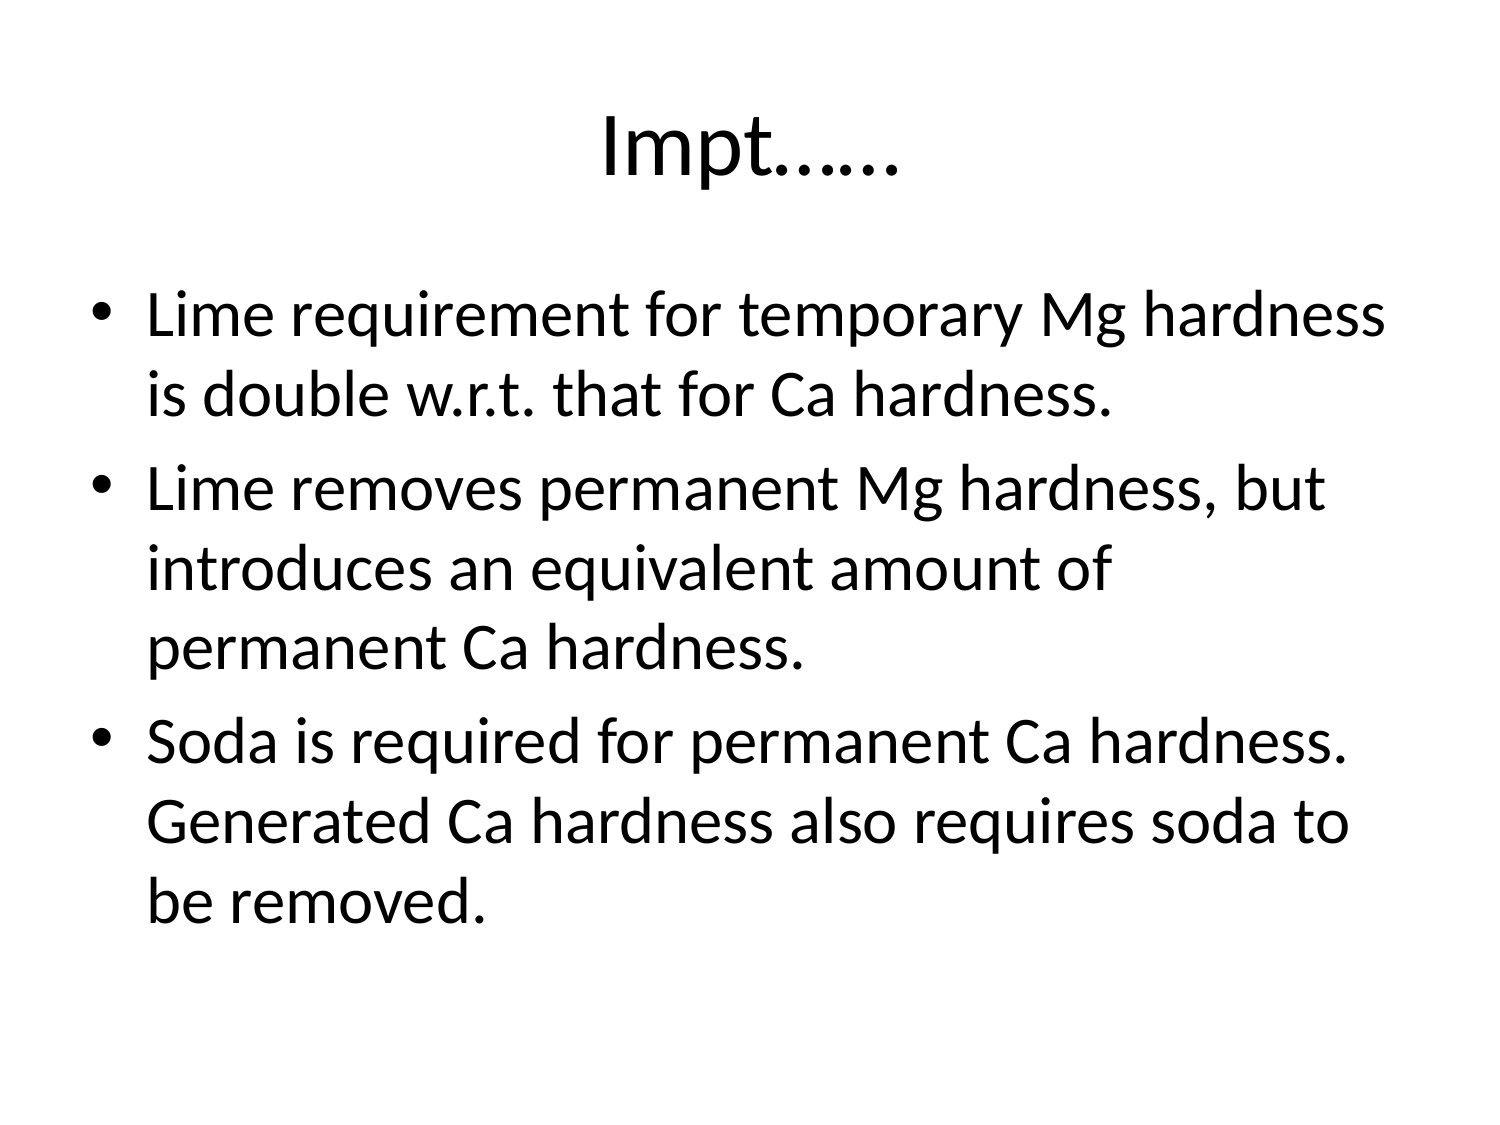

# Impt……
Lime requirement for temporary Mg hardness is double w.r.t. that for Ca hardness.
Lime removes permanent Mg hardness, but introduces an equivalent amount of permanent Ca hardness.
Soda is required for permanent Ca hardness. Generated Ca hardness also requires soda to be removed.